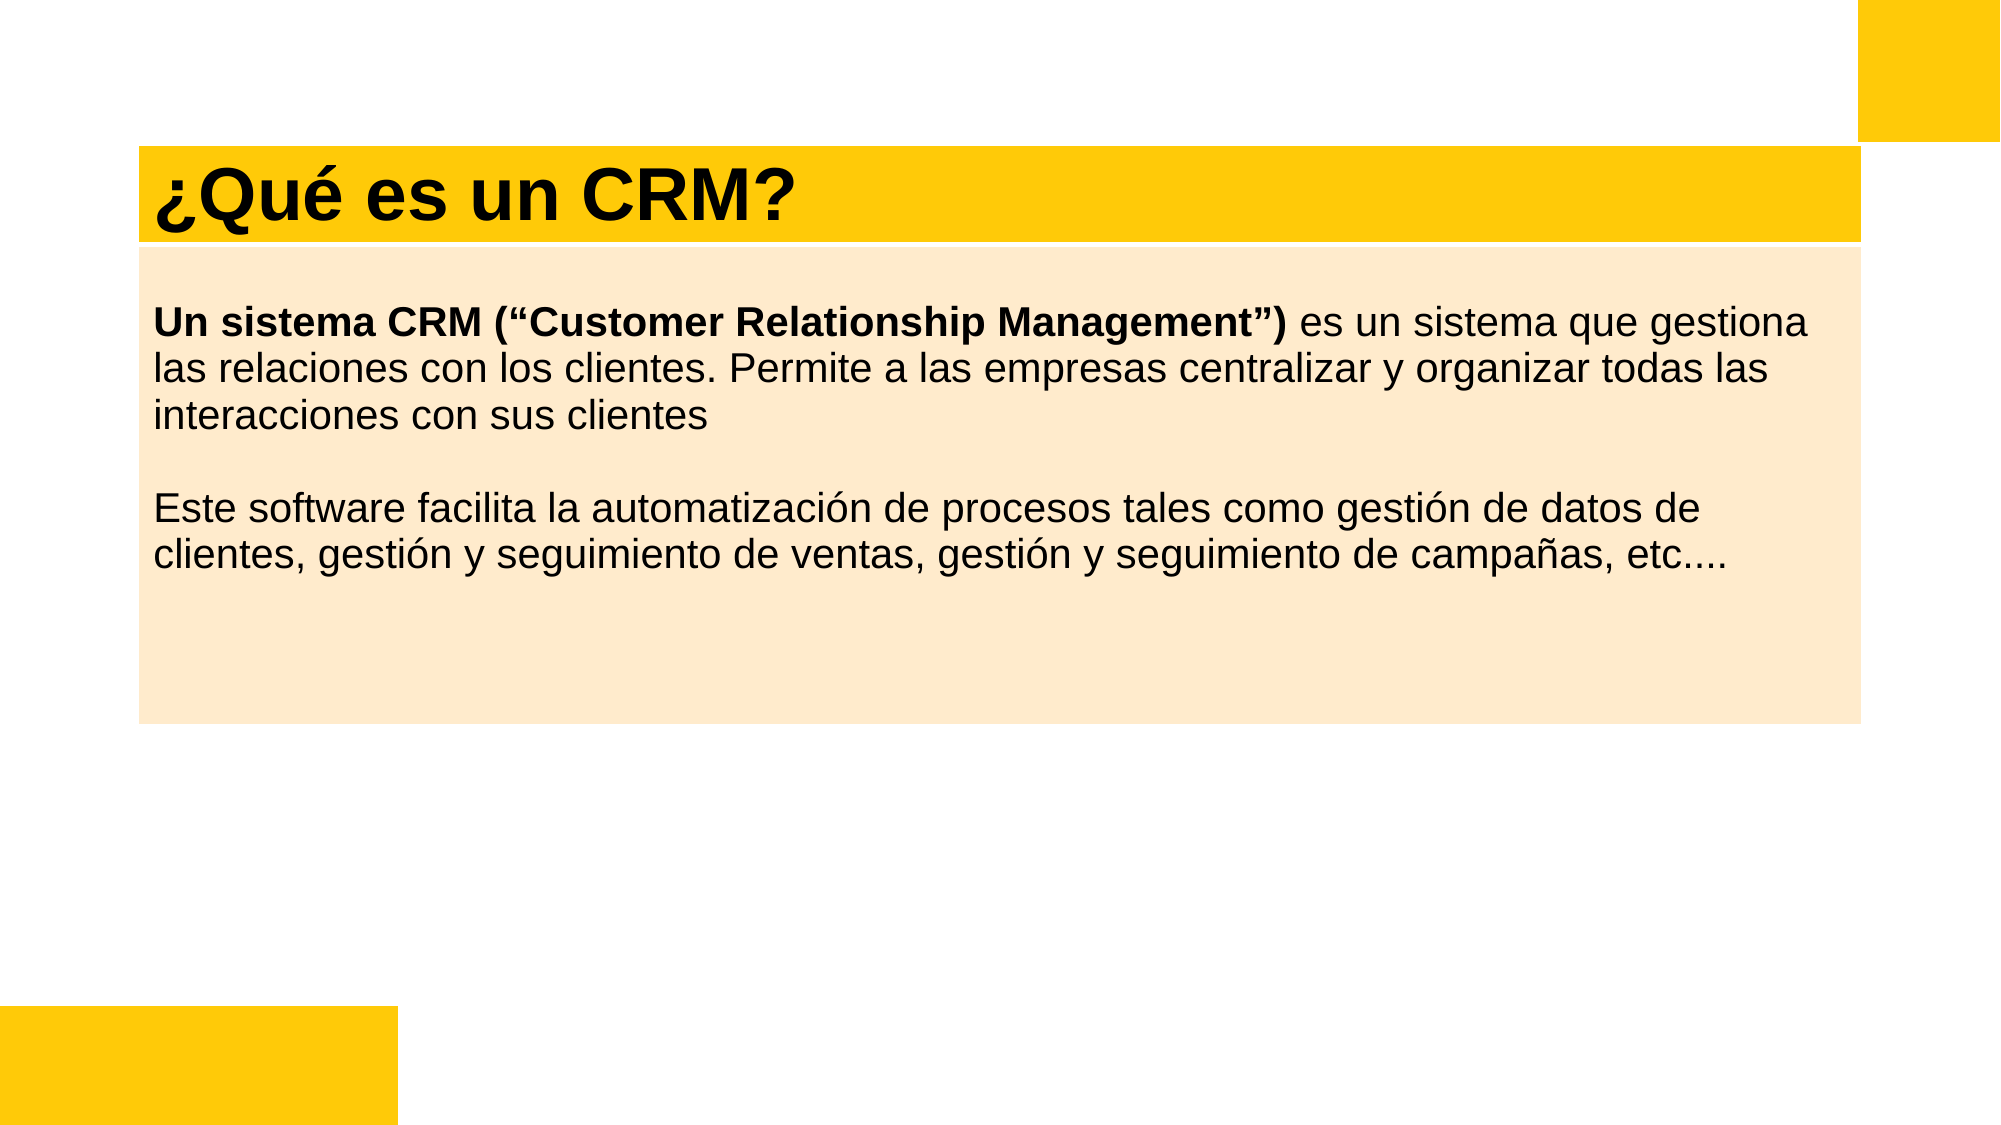

#
| ¿Qué es un CRM? |
| --- |
| Un sistema CRM (“Customer Relationship Management”) es un sistema que gestiona las relaciones con los clientes. Permite a las empresas centralizar y organizar todas las interacciones con sus clientes  Este software facilita la automatización de procesos tales como gestión de datos de clientes, gestión y seguimiento de ventas, gestión y seguimiento de campañas, etc.... |